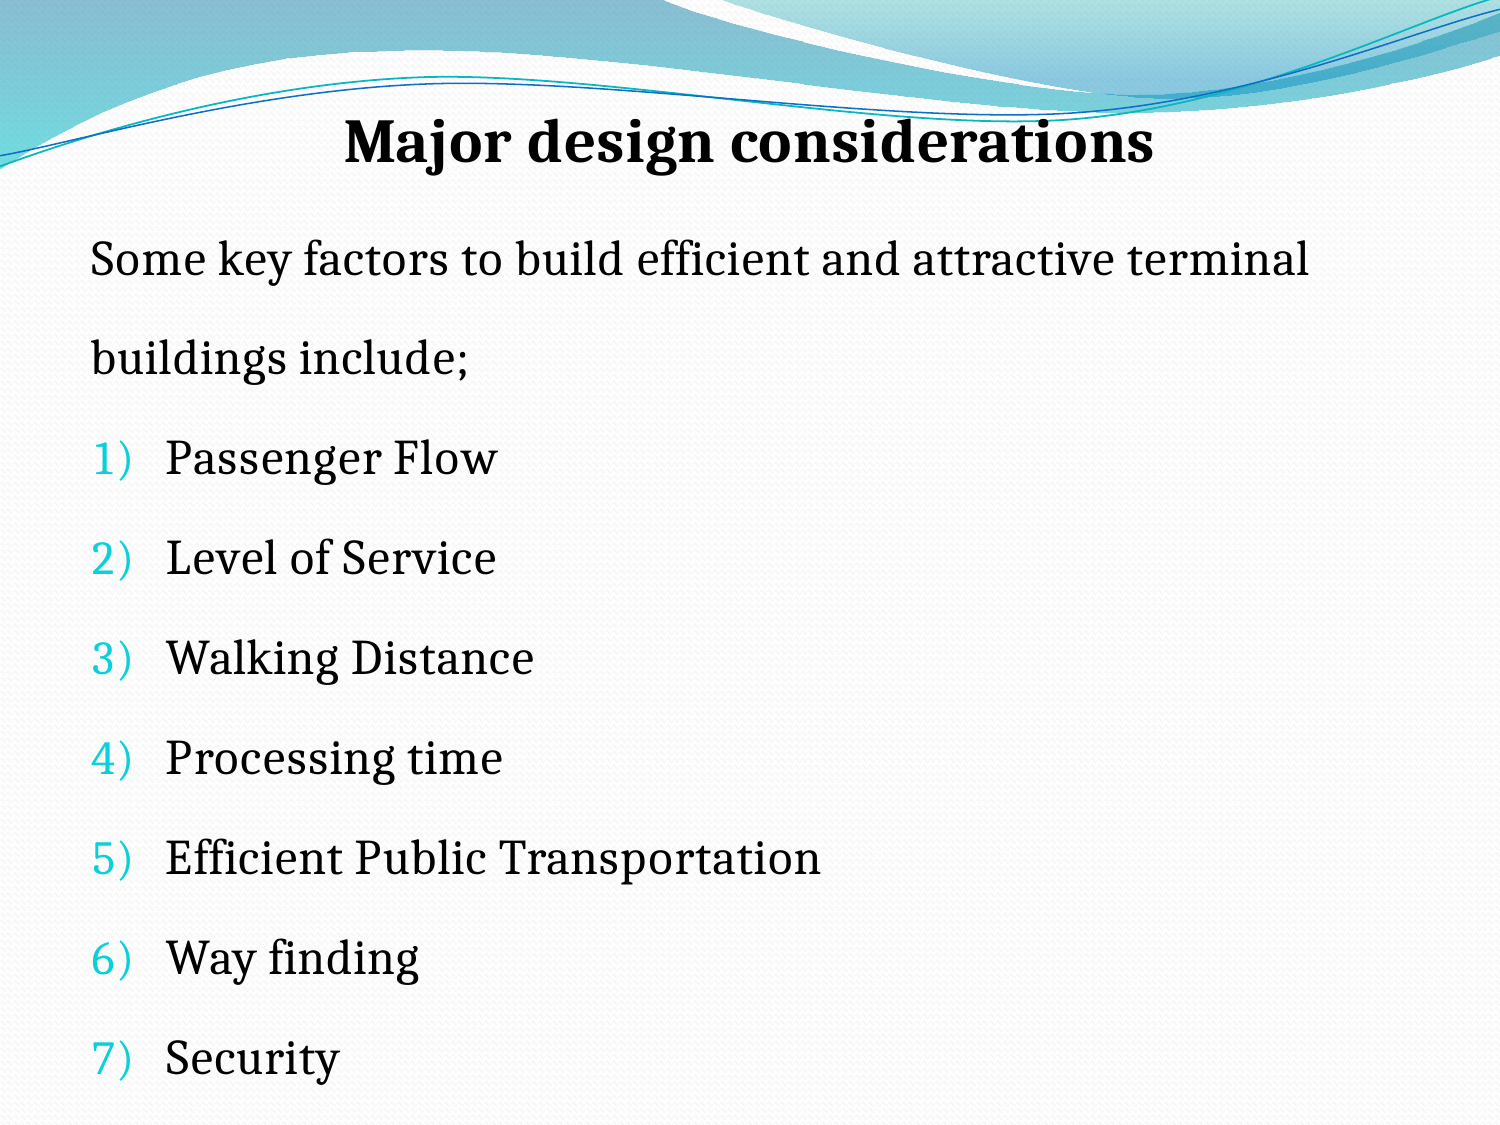

# Major design considerations
Some key factors to build efficient and attractive terminal
buildings include;
Passenger Flow
Level of Service
Walking Distance
Processing time
Efficient Public Transportation
Way finding
Security